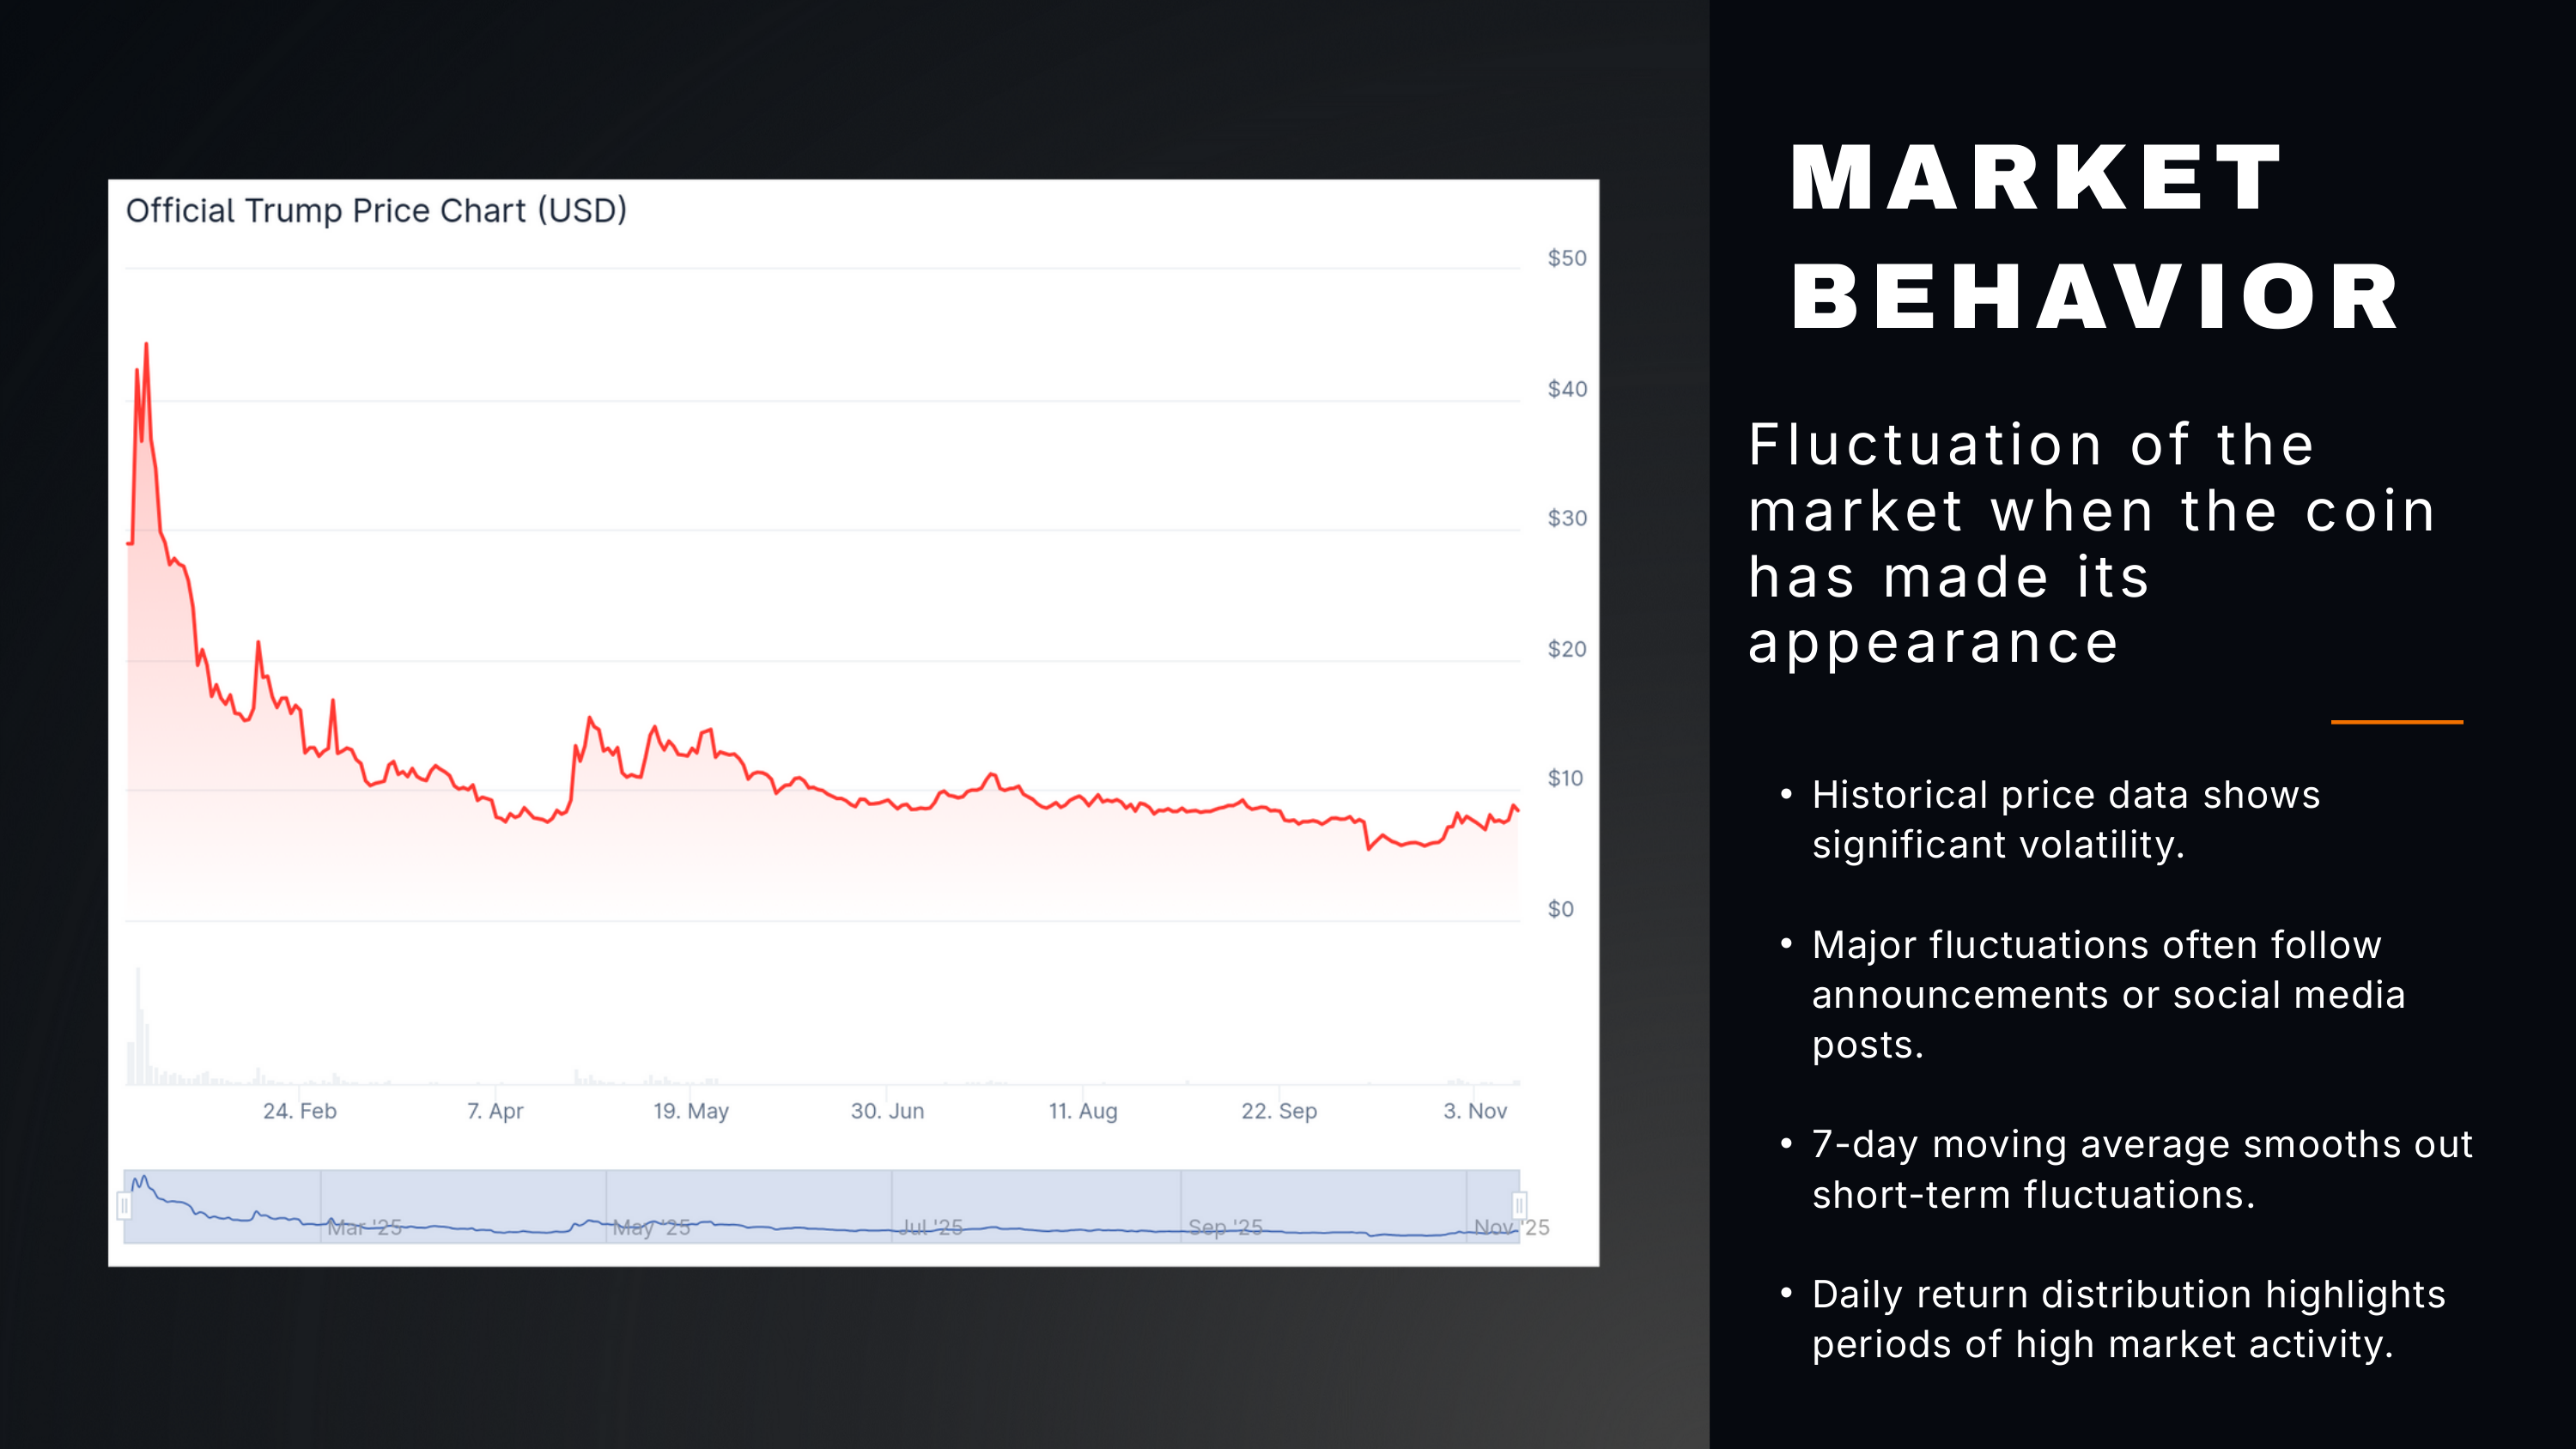

MARKET BEHAVIOR

Fluctuation of the market when the coin has made its appearance

Historical price data shows significant volatility.

Major fluctuations often follow announcements or social media posts.

7-day moving average smooths out short-term fluctuations.

Daily return distribution highlights periods of high market activity.